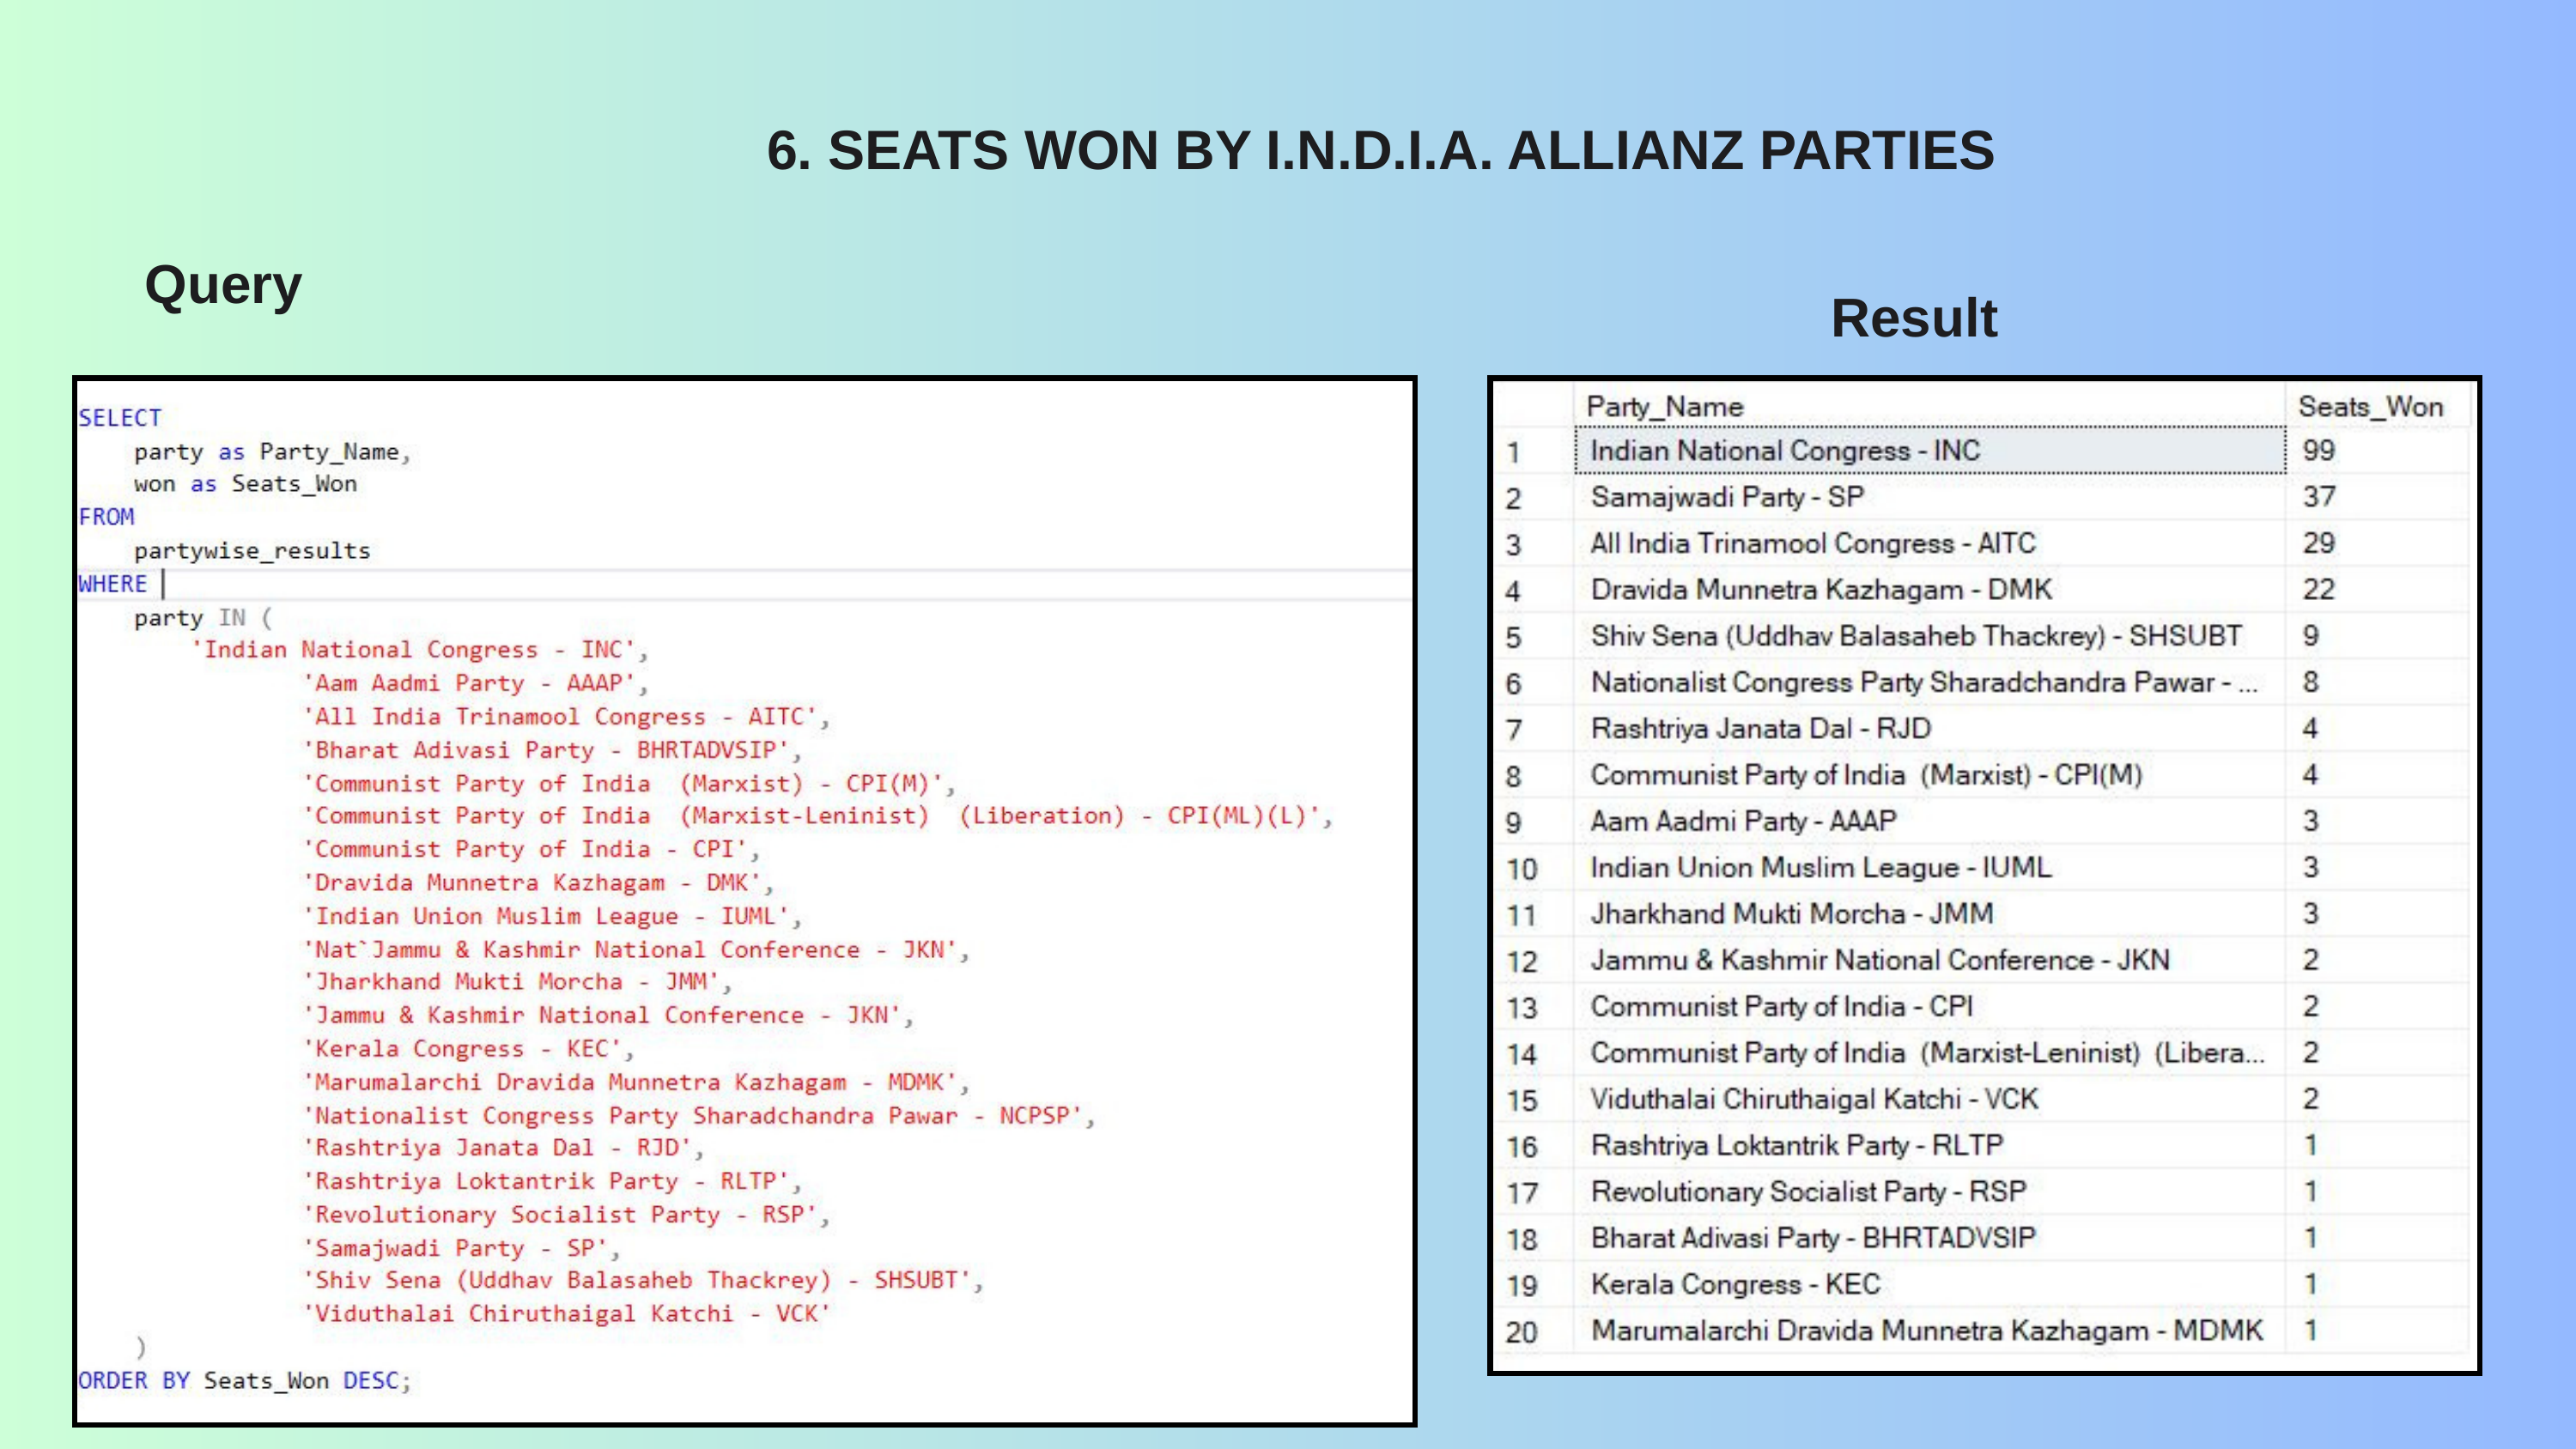

6. SEATS WON BY I.N.D.I.A. ALLIANZ PARTIES
Query
Result